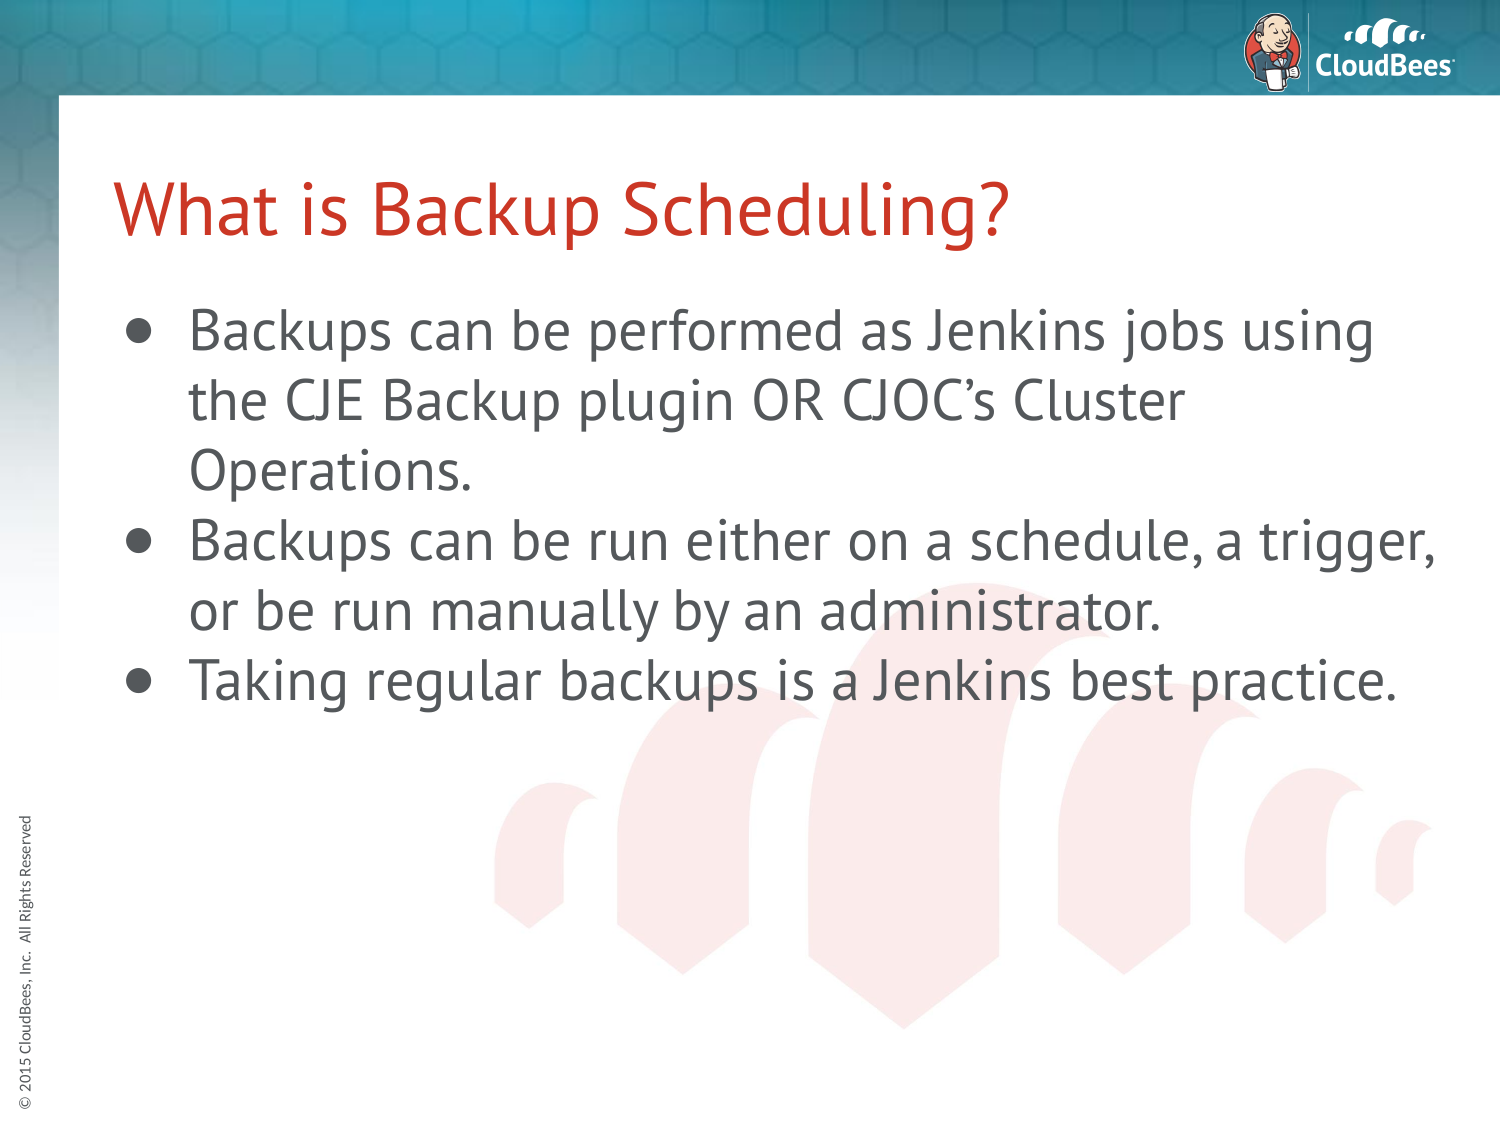

# What is Backup Scheduling?
Backups can be performed as Jenkins jobs using the CJE Backup plugin OR CJOC’s Cluster Operations.
Backups can be run either on a schedule, a trigger, or be run manually by an administrator.
Taking regular backups is a Jenkins best practice.